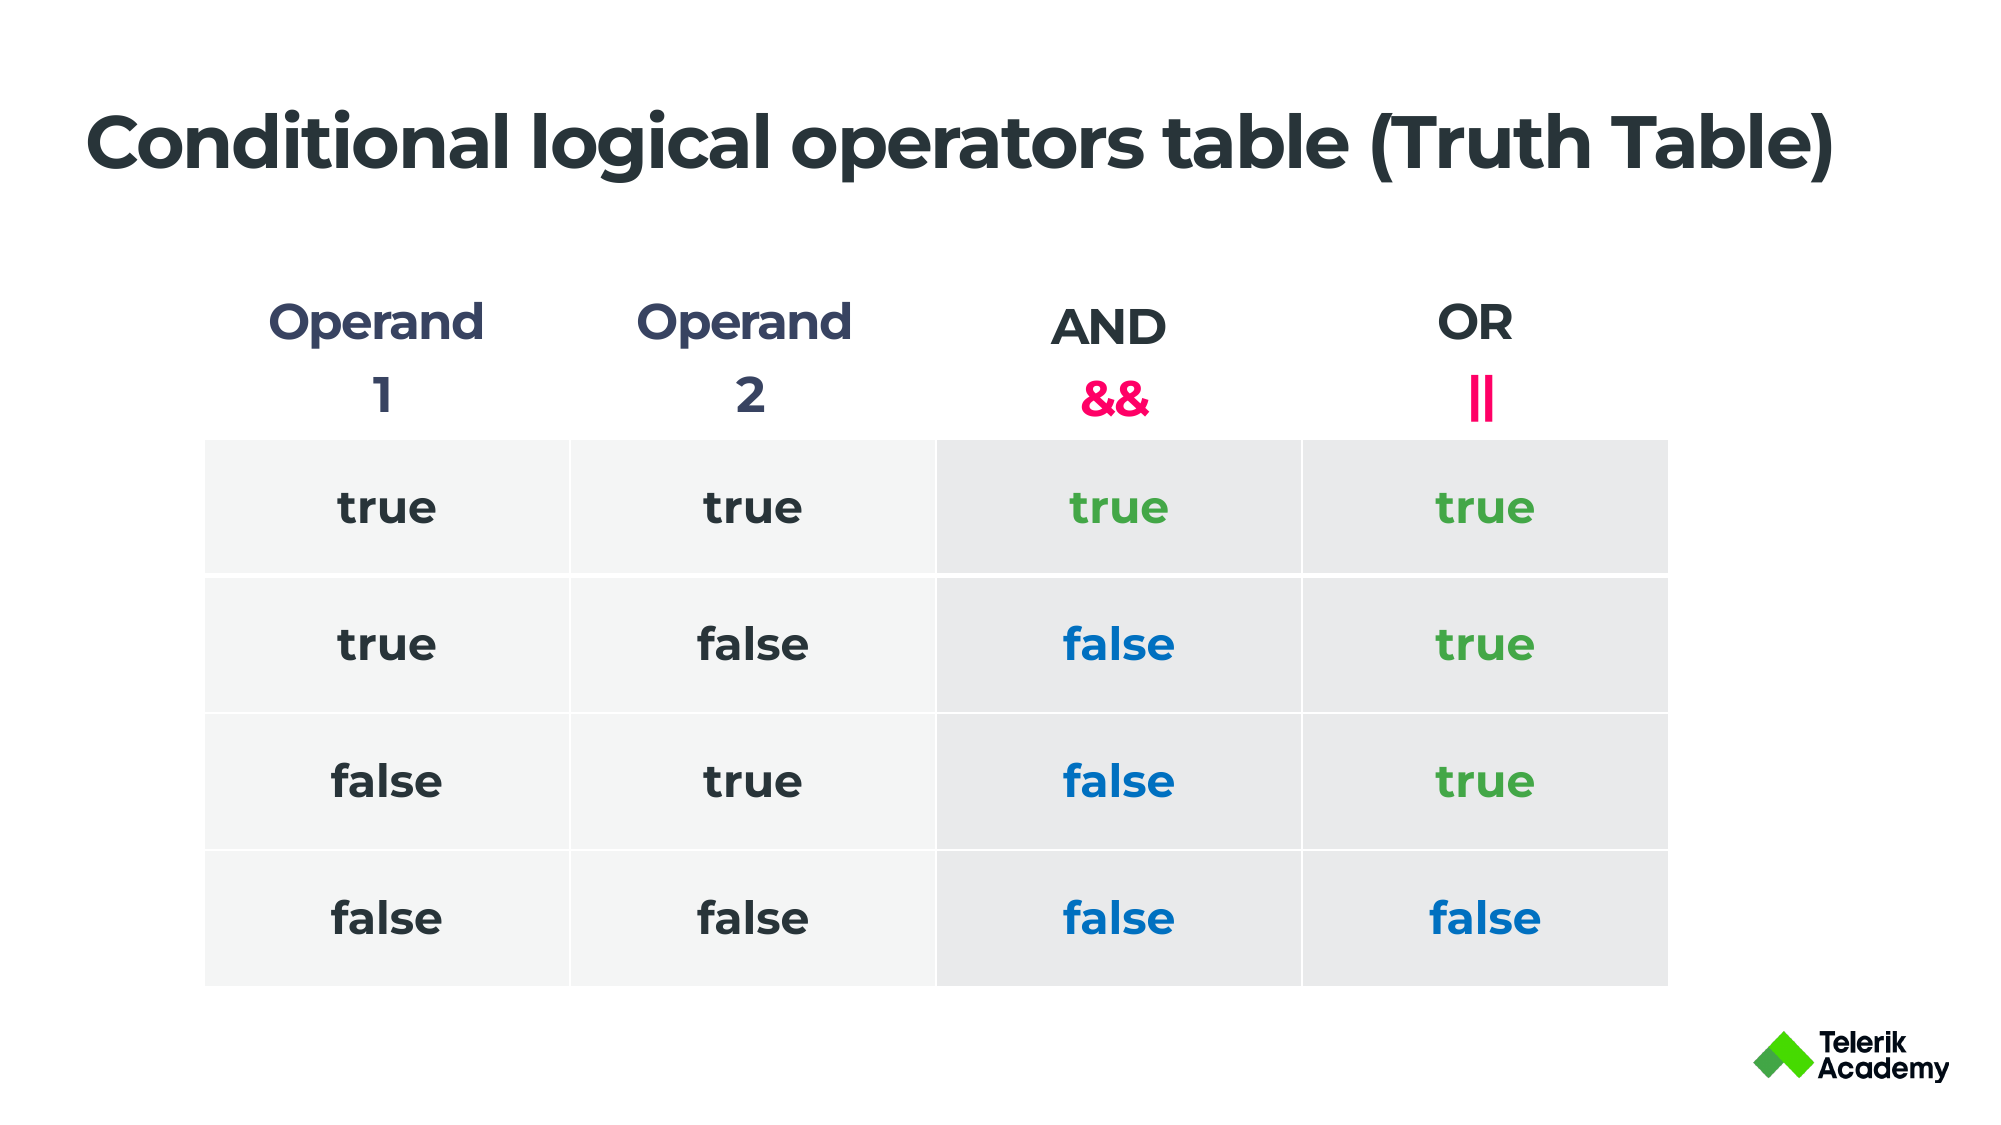

# Conditional logical operators table (Truth Table)

Operand
1

Operand
2

OR
||

AND
&&
| true | true | true | true |
| --- | --- | --- | --- |
| true | false | false | true |
| false | true | false | true |
| false | false | false | false |